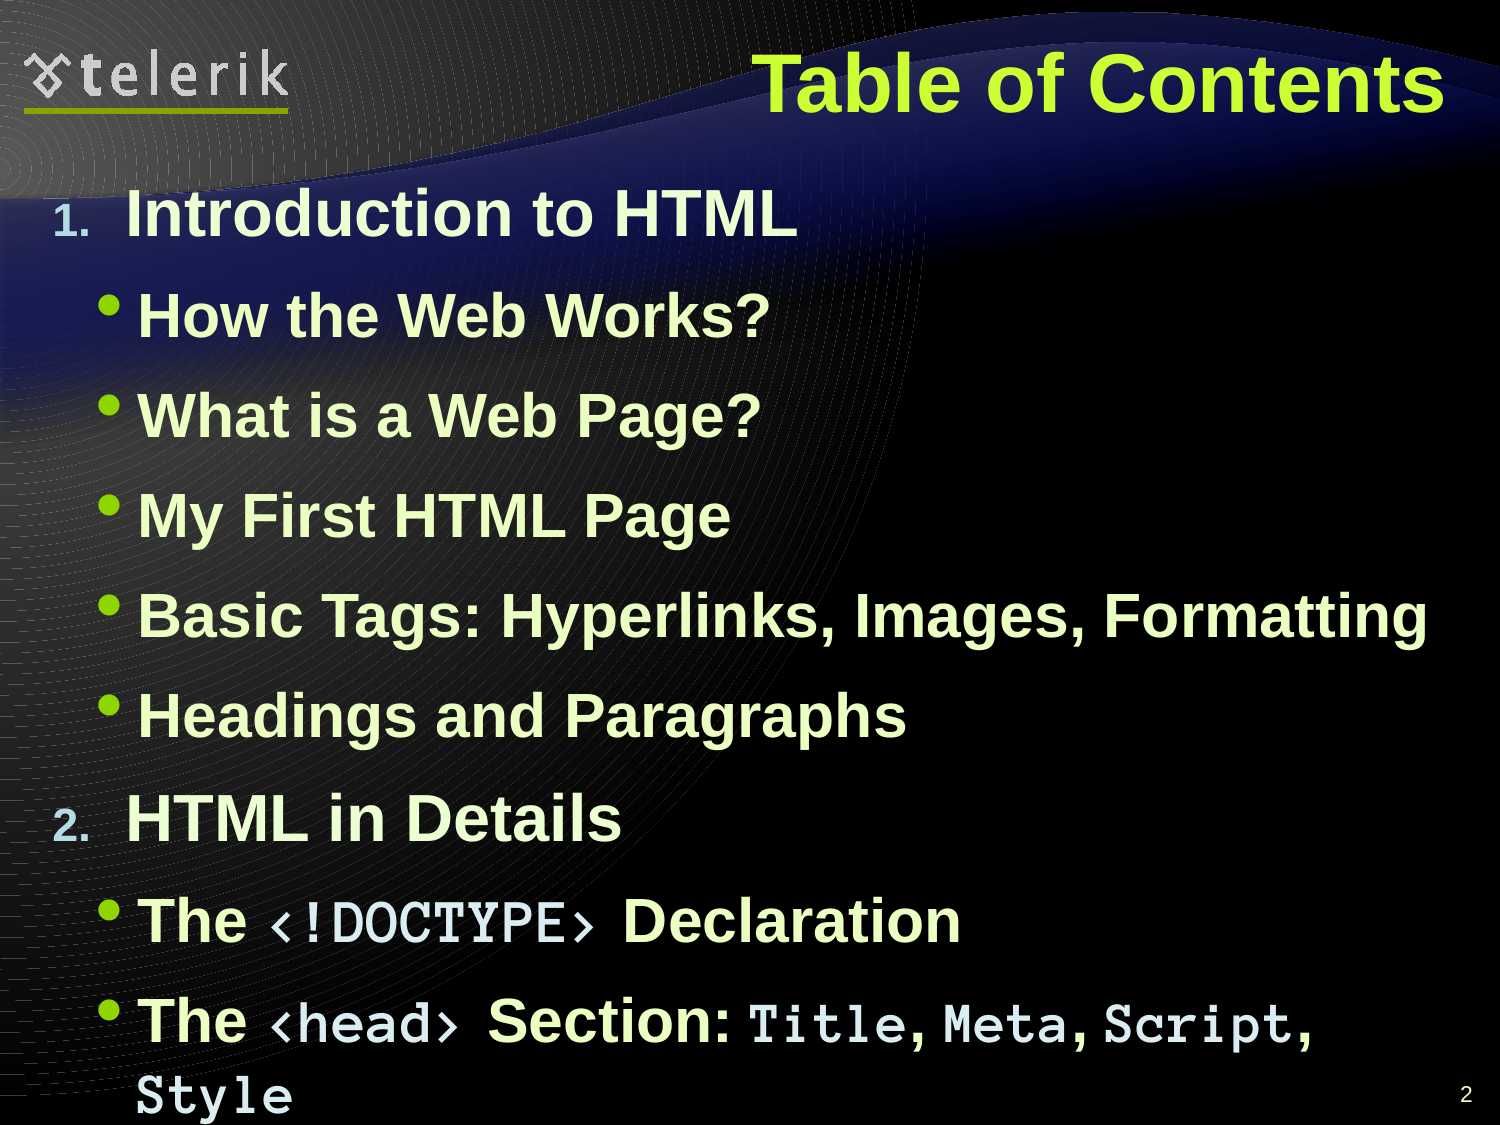

# Table of Contents
Introduction to HTML
How the Web Works?
What is a Web Page?
My First HTML Page
Basic Tags: Hyperlinks, Images, Formatting
Headings and Paragraphs
HTML in Details
The <!DOCTYPE> Declaration
The <head> Section: Title, Meta, Script, Style
2